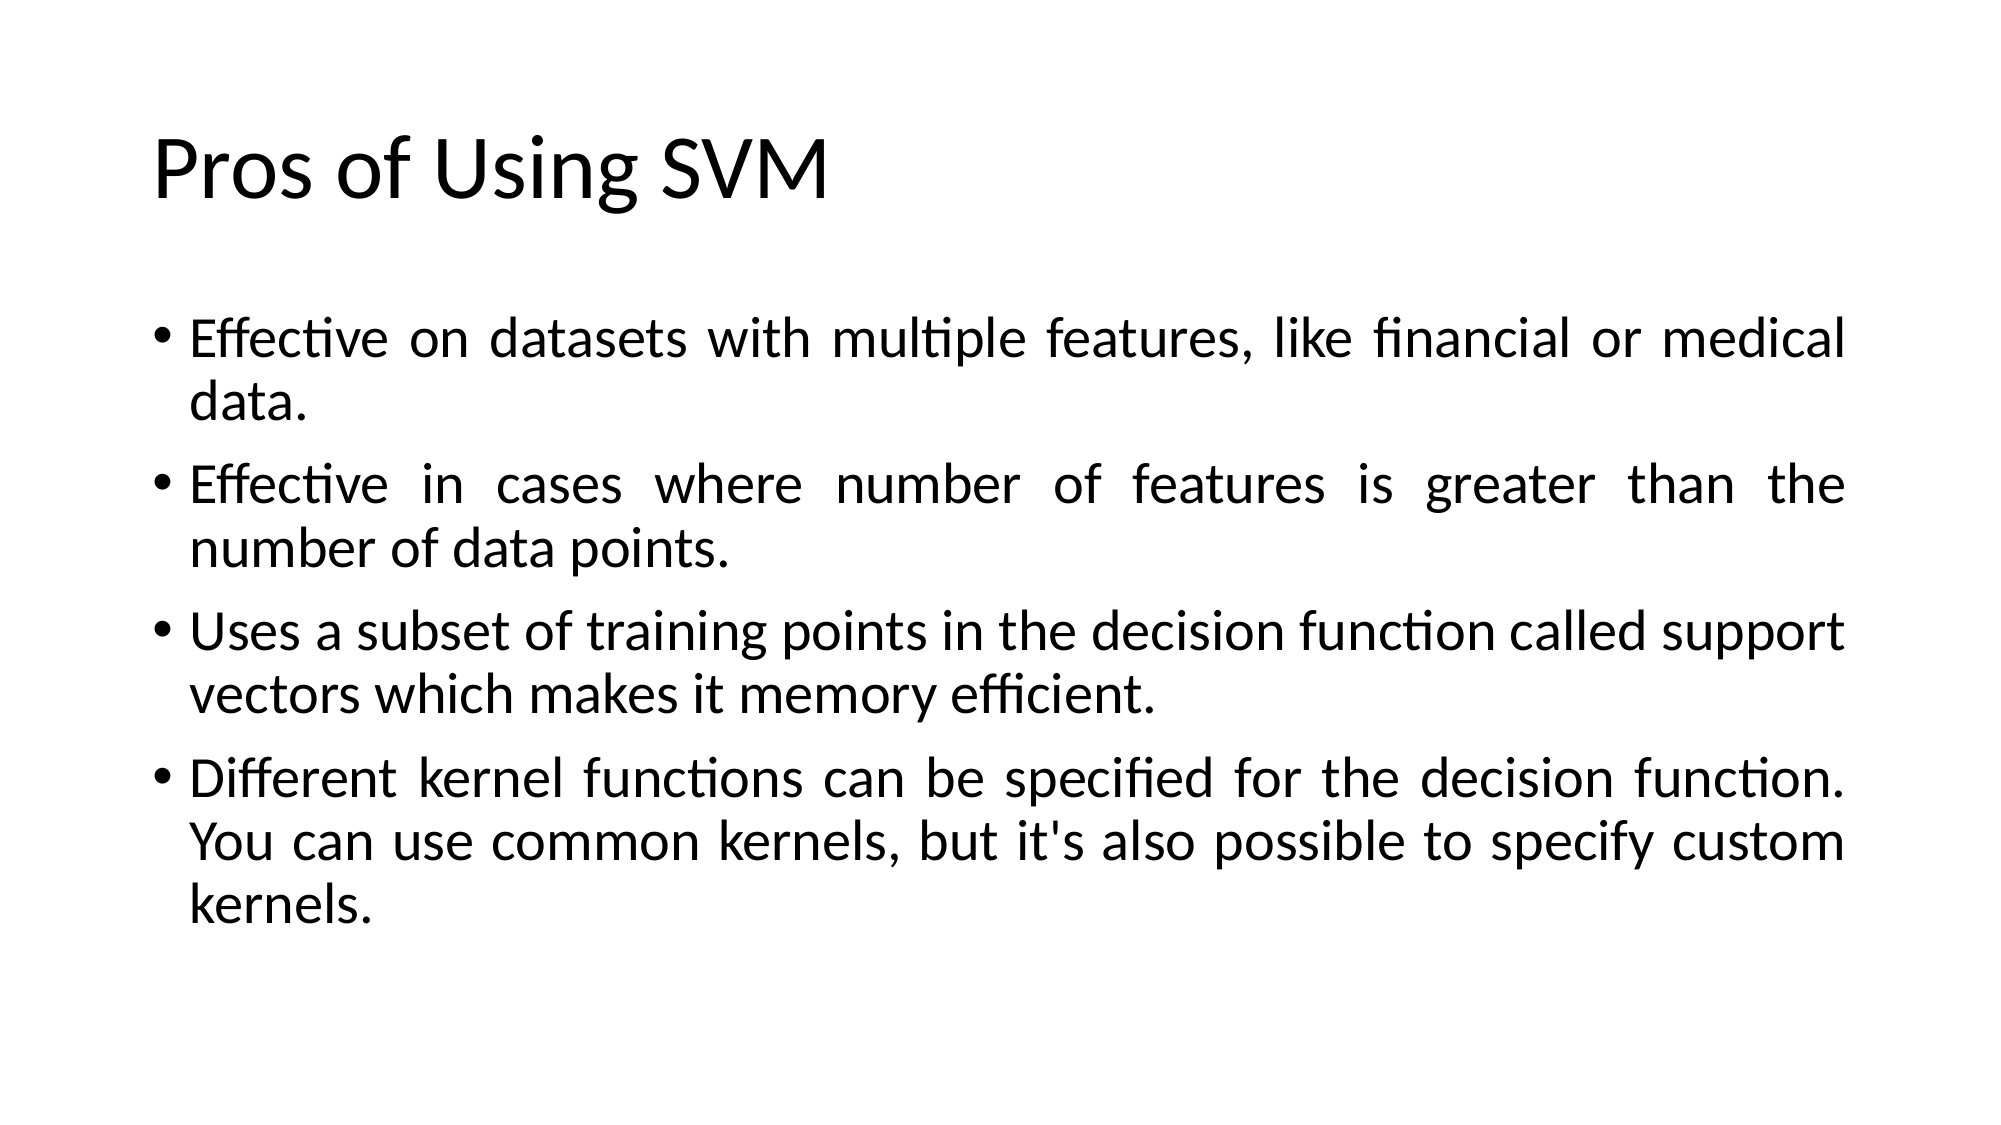

# Pros of Using SVM
Effective on datasets with multiple features, like financial or medical data.
Effective in cases where number of features is greater than the number of data points.
Uses a subset of training points in the decision function called support vectors which makes it memory efficient.
Different kernel functions can be specified for the decision function. You can use common kernels, but it's also possible to specify custom kernels.